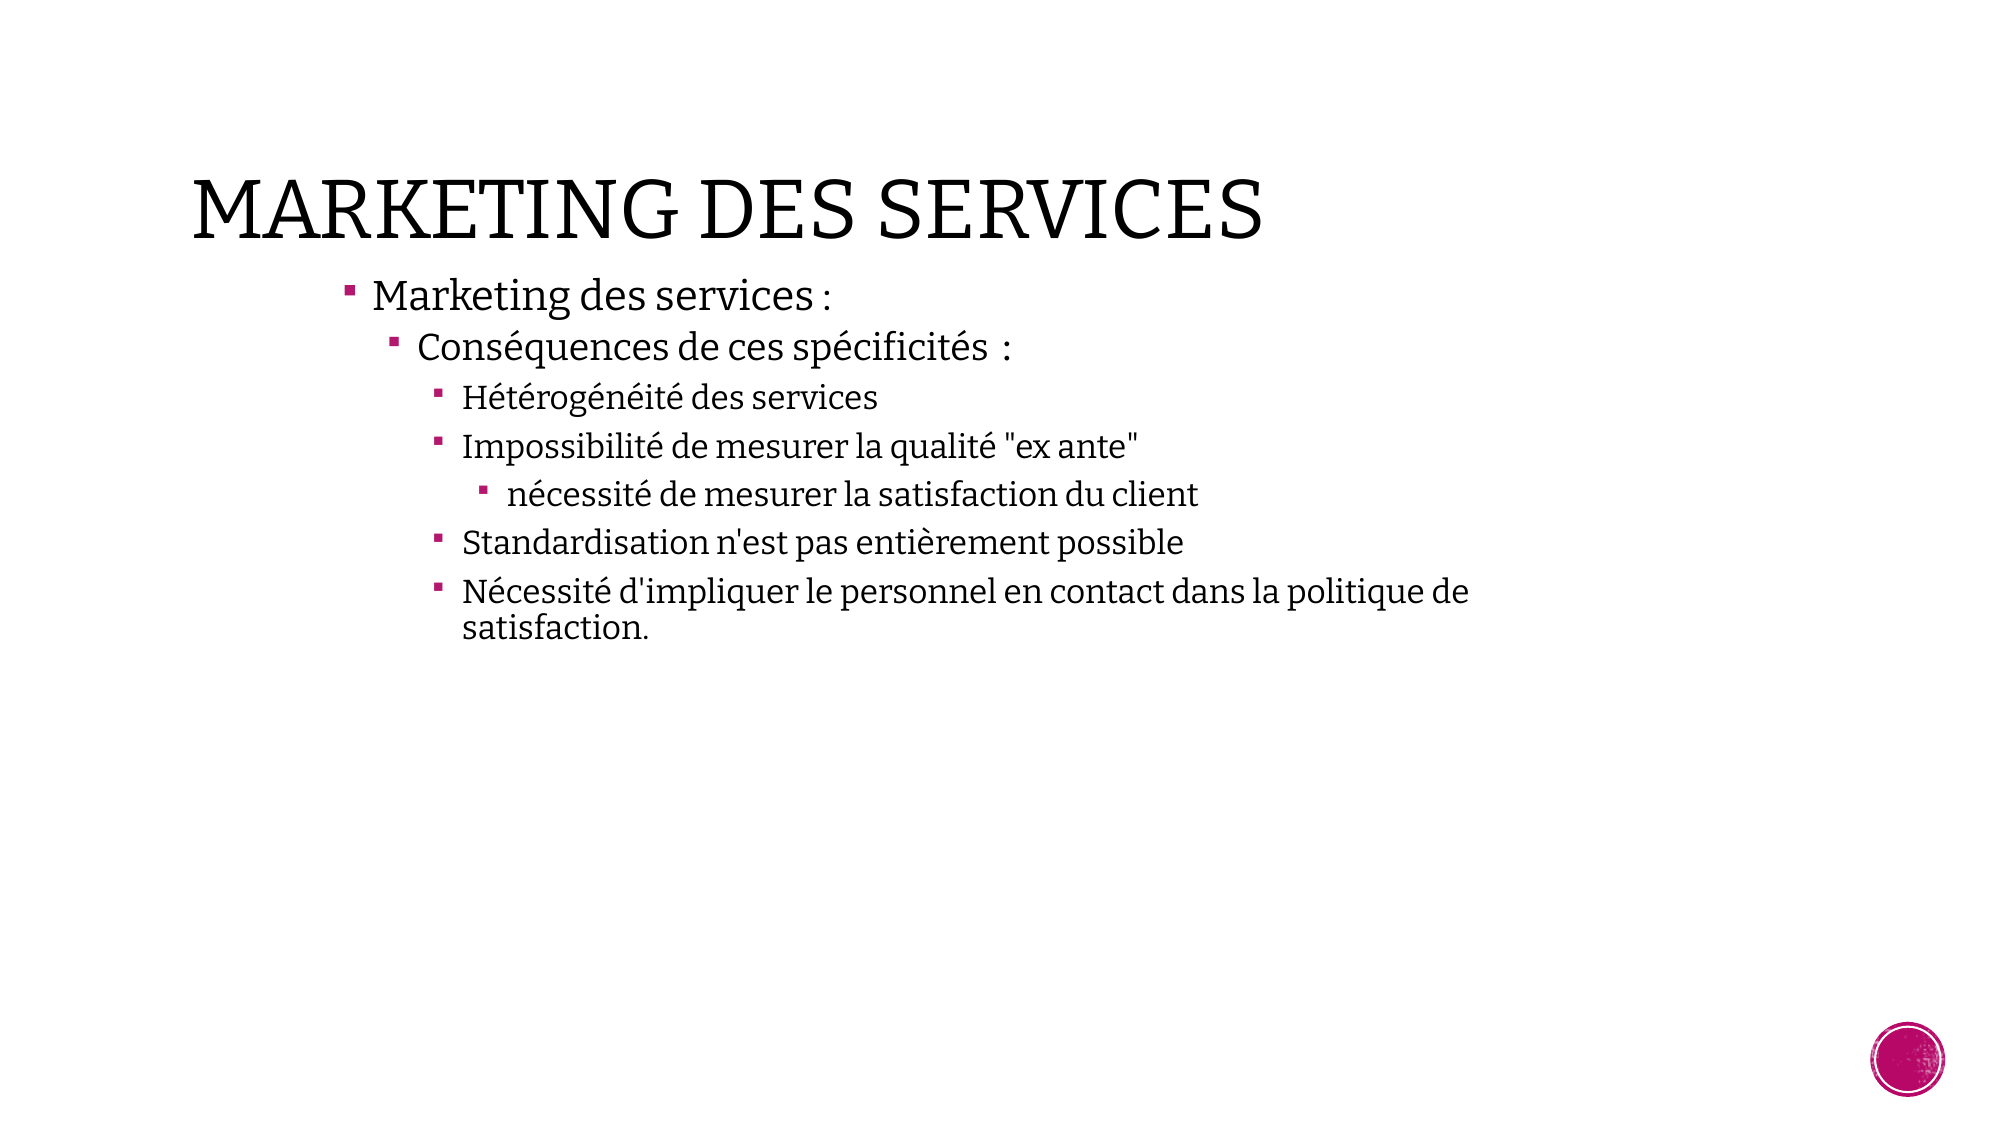

# Marketing des services
Marketing des services :
Conséquences de ces spécificités :
Hétérogénéité des services
Impossibilité de mesurer la qualité "ex ante"
nécessité de mesurer la satisfaction du client
Standardisation n'est pas entièrement possible
Nécessité d'impliquer le personnel en contact dans la politique de satisfaction.